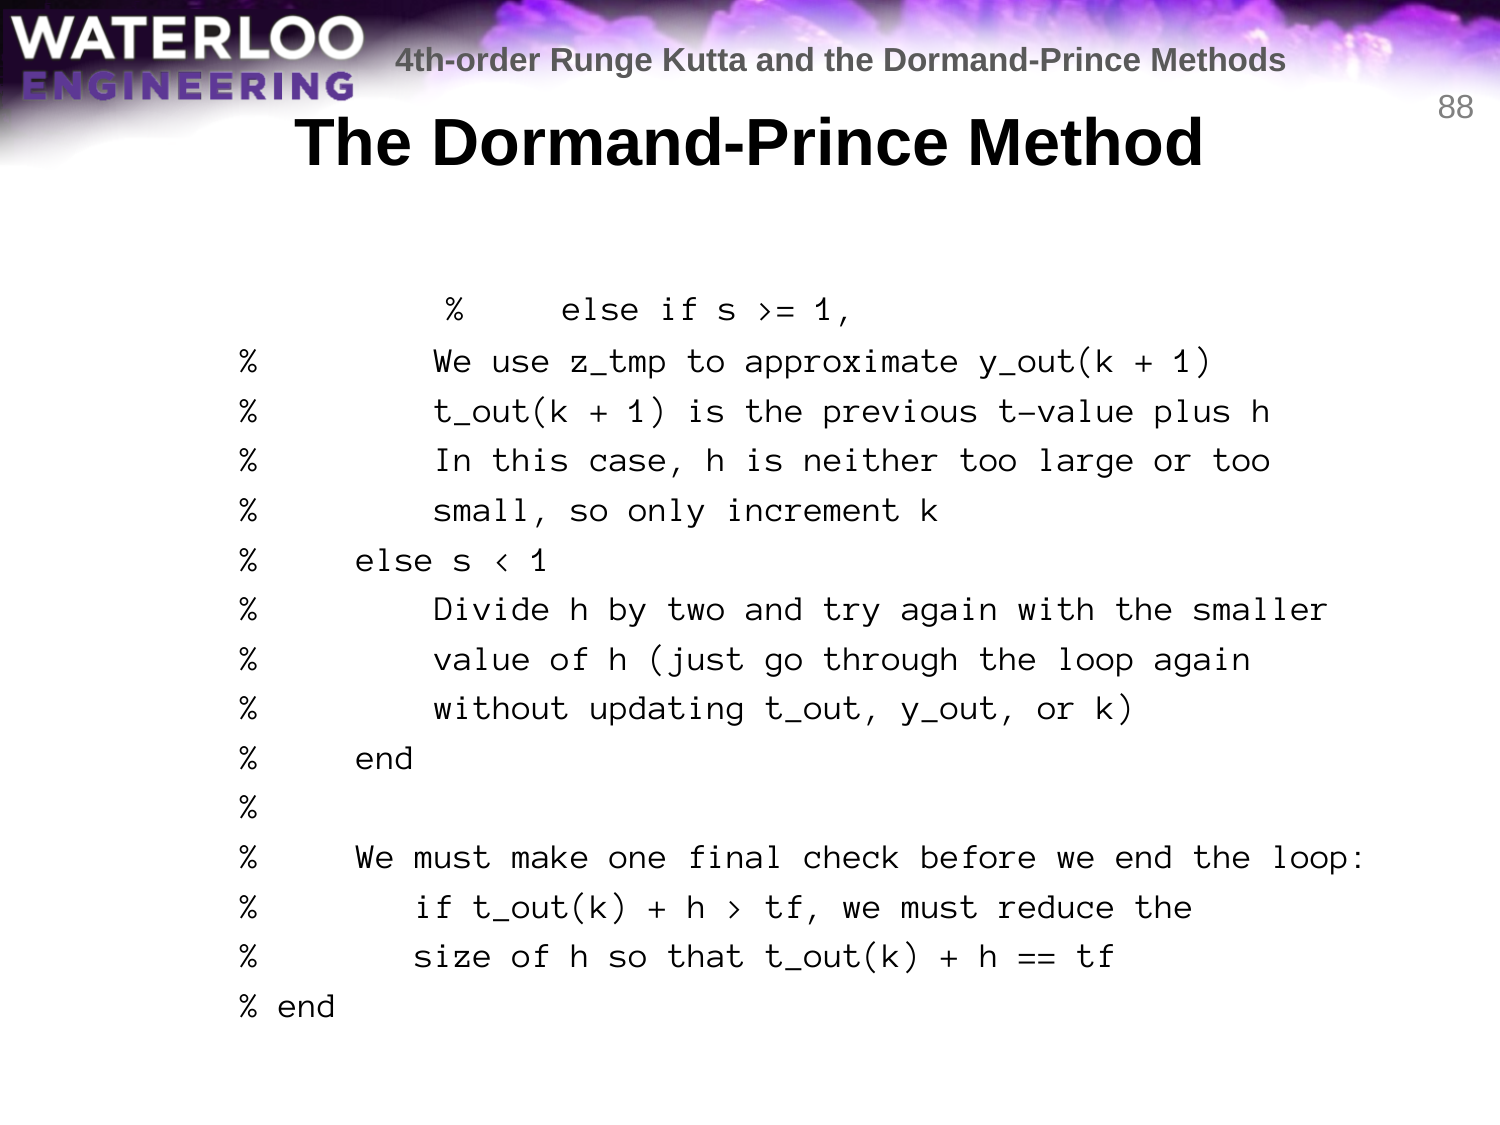

4th-order Runge Kutta and the Dormand-Prince Methods
# The Dormand-Prince Method
88
			%     else if s >= 1,
%         We use z_tmp to approximate y_out(k + 1)
%         t_out(k + 1) is the previous t-value plus h
%         In this case, h is neither too large or too
%         small, so only increment k
%     else s < 1
%         Divide h by two and try again with the smaller
%         value of h (just go through the loop again
%         without updating t_out, y_out, or k)
%     end
%
%     We must make one final check before we end the loop:
%        if t_out(k) + h > tf, we must reduce the
%        size of h so that t_out(k) + h == tf
% end